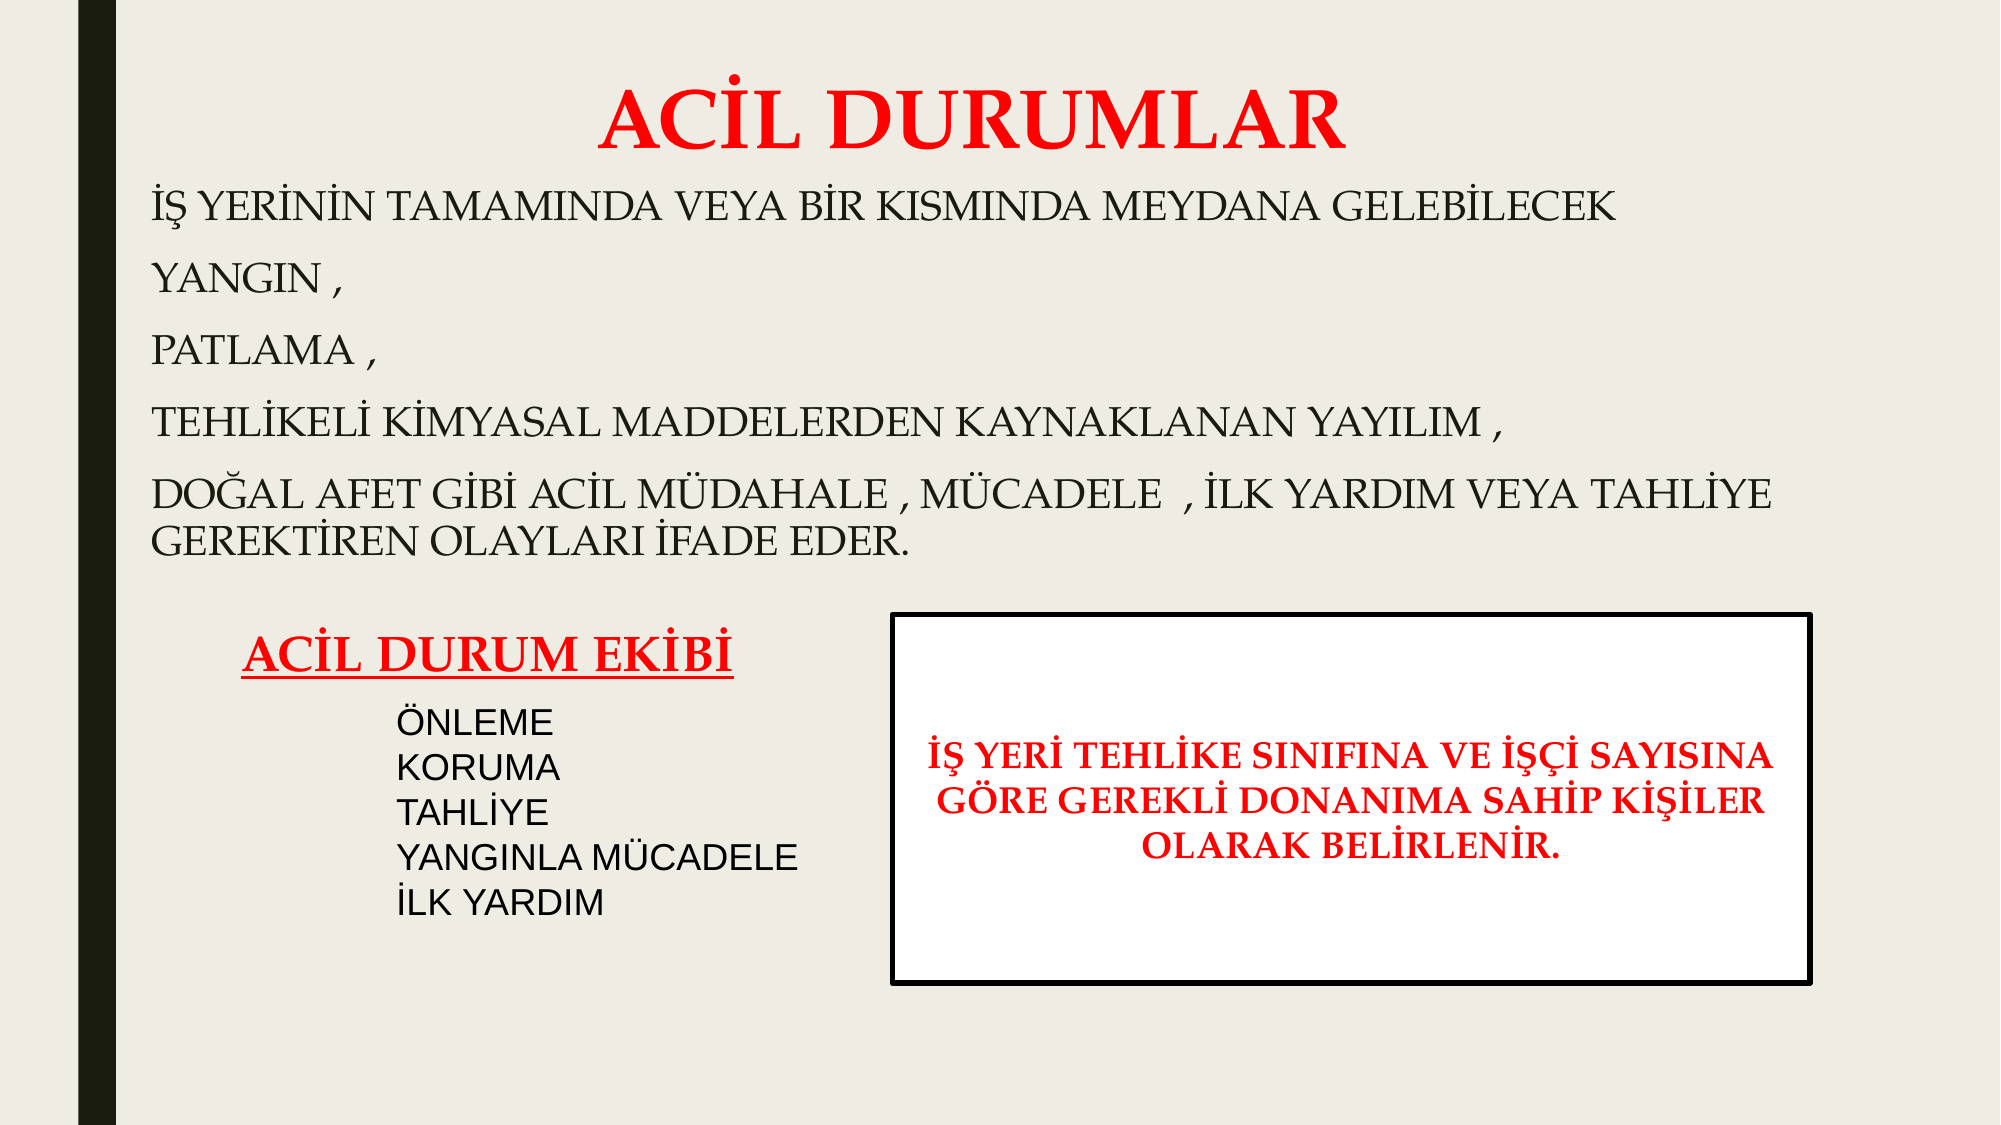

# ACİL DURUMLAR
İŞ YERİNİN TAMAMINDA VEYA BİR KISMINDA MEYDANA GELEBİLECEK
YANGIN ,
PATLAMA ,
TEHLİKELİ KİMYASAL MADDELERDEN KAYNAKLANAN YAYILIM ,
DOĞAL AFET GİBİ ACİL MÜDAHALE , MÜCADELE  , İLK YARDIM VEYA TAHLİYE GEREKTİREN OLAYLARI İFADE EDER.
ACİL DURUM EKİBİ

İŞ YERİ TEHLİKE SINIFINA VE İŞÇİ SAYISINA GÖRE GEREKLİ DONANIMA SAHİP KİŞİLER OLARAK BELİRLENİR.
ÖNLEME
KORUMA
TAHLİYE
YANGINLA MÜCADELE
İLK YARDIM